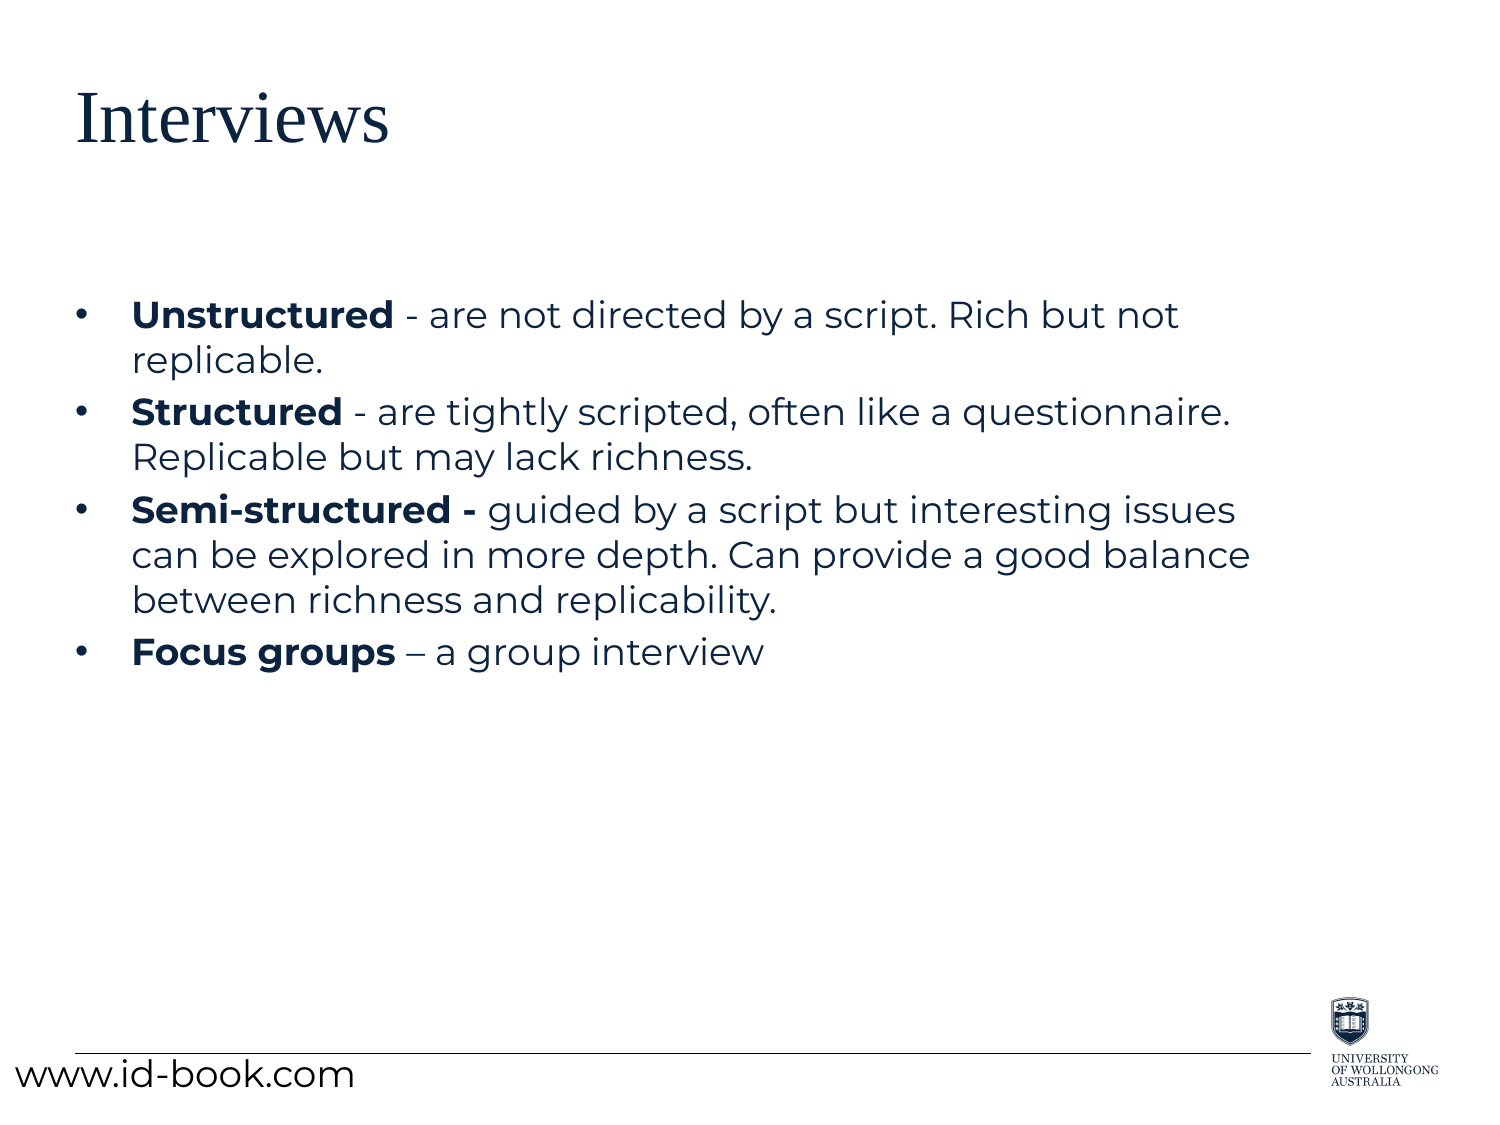

# Interviews

Unstructured - are not directed by a script. Rich but not replicable.
Structured - are tightly scripted, often like a questionnaire. Replicable but may lack richness.
Semi-structured - guided by a script but interesting issues can be explored in more depth. Can provide a good balance between richness and replicability.
Focus groups – a group interview

www.id-book.com